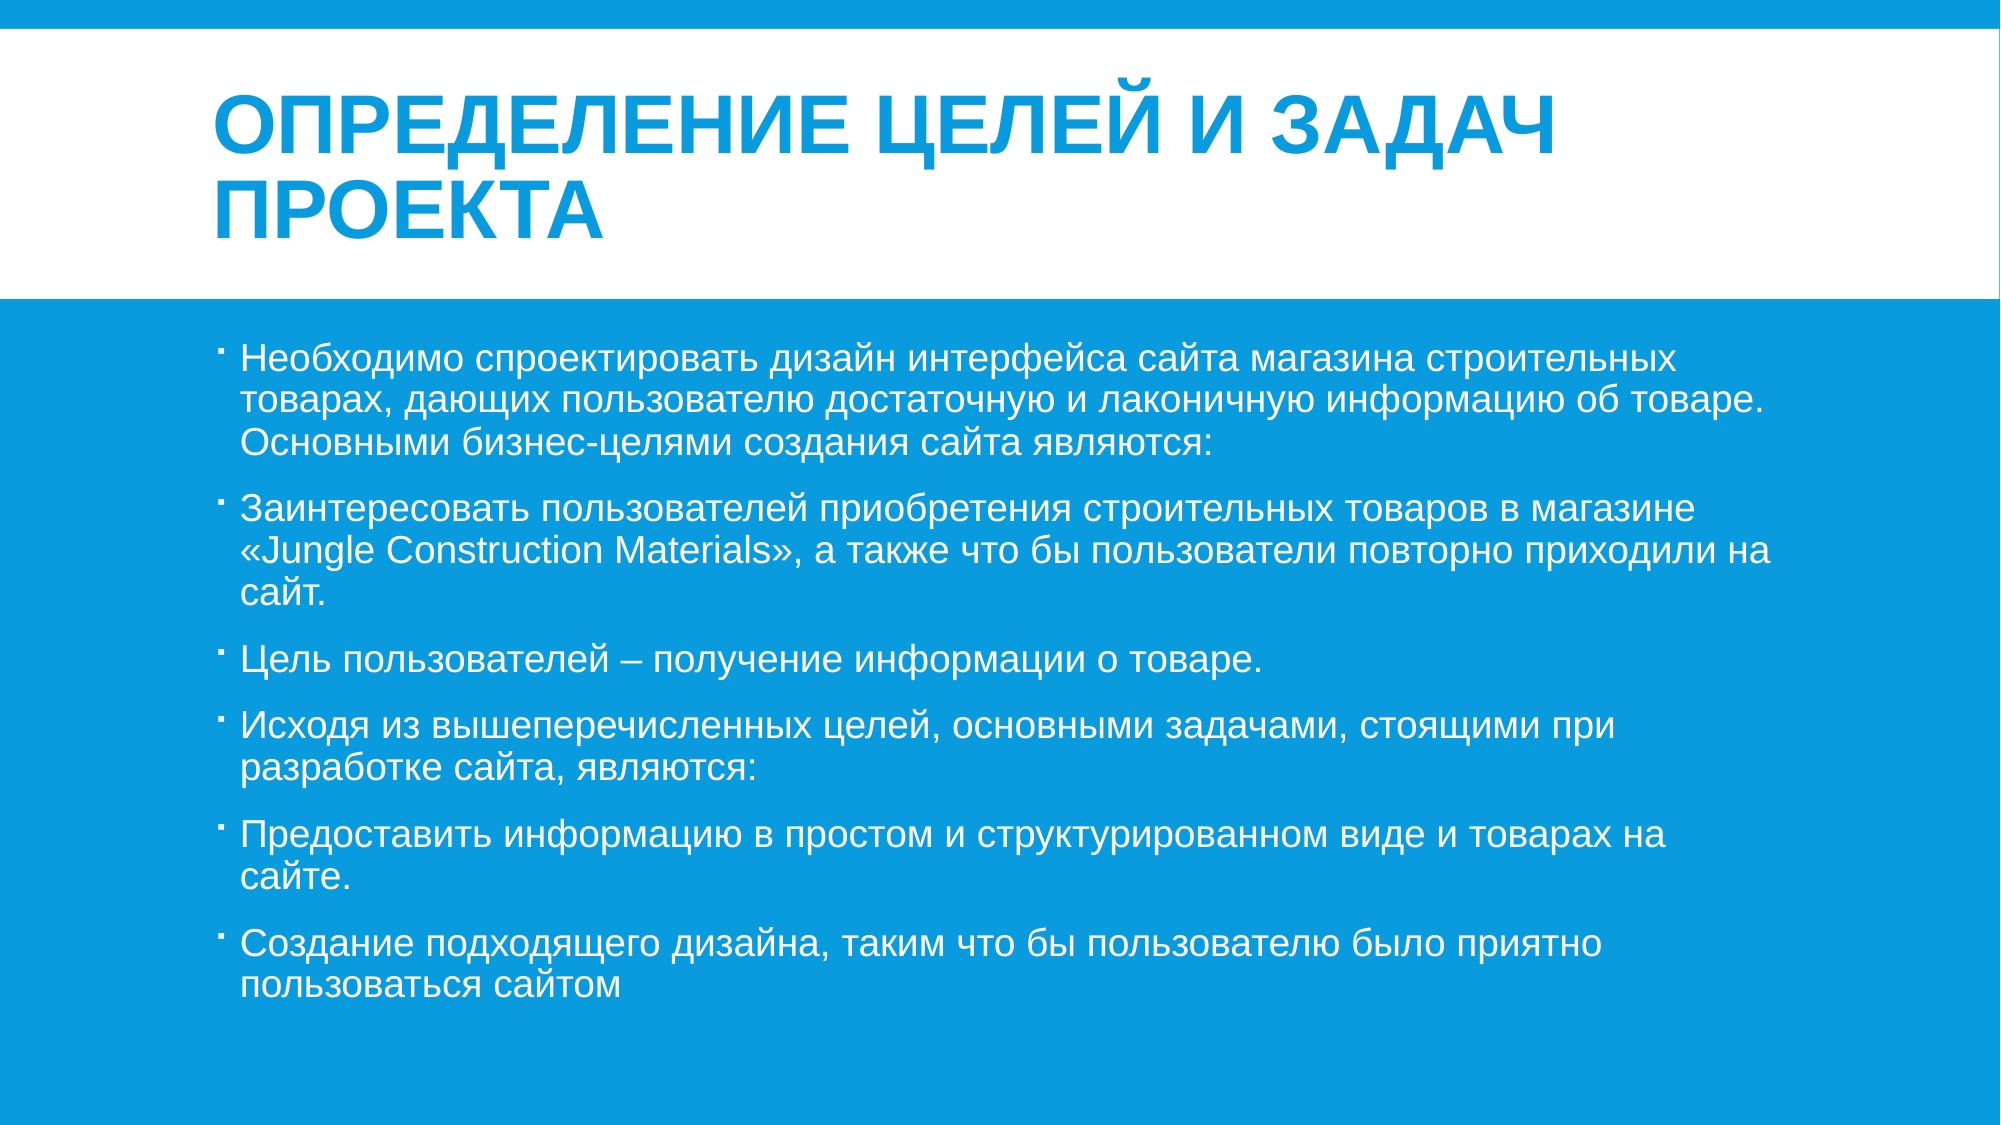

# Определение целей и задач проекта
Необходимо спроектировать дизайн интерфейса сайта магазина строительных товарах, дающих пользователю достаточную и лаконичную информацию об товаре. Основными бизнес-целями создания сайта являются:
Заинтересовать пользователей приобретения строительных товаров в магазине «Jungle Construction Materials», а также что бы пользователи повторно приходили на сайт.
Цель пользователей – получение информации о товаре.
Исходя из вышеперечисленных целей, основными задачами, стоящими при разработке сайта, являются:
Предоставить информацию в простом и структурированном виде и товарах на сайте.
Создание подходящего дизайна, таким что бы пользователю было приятно пользоваться сайтом